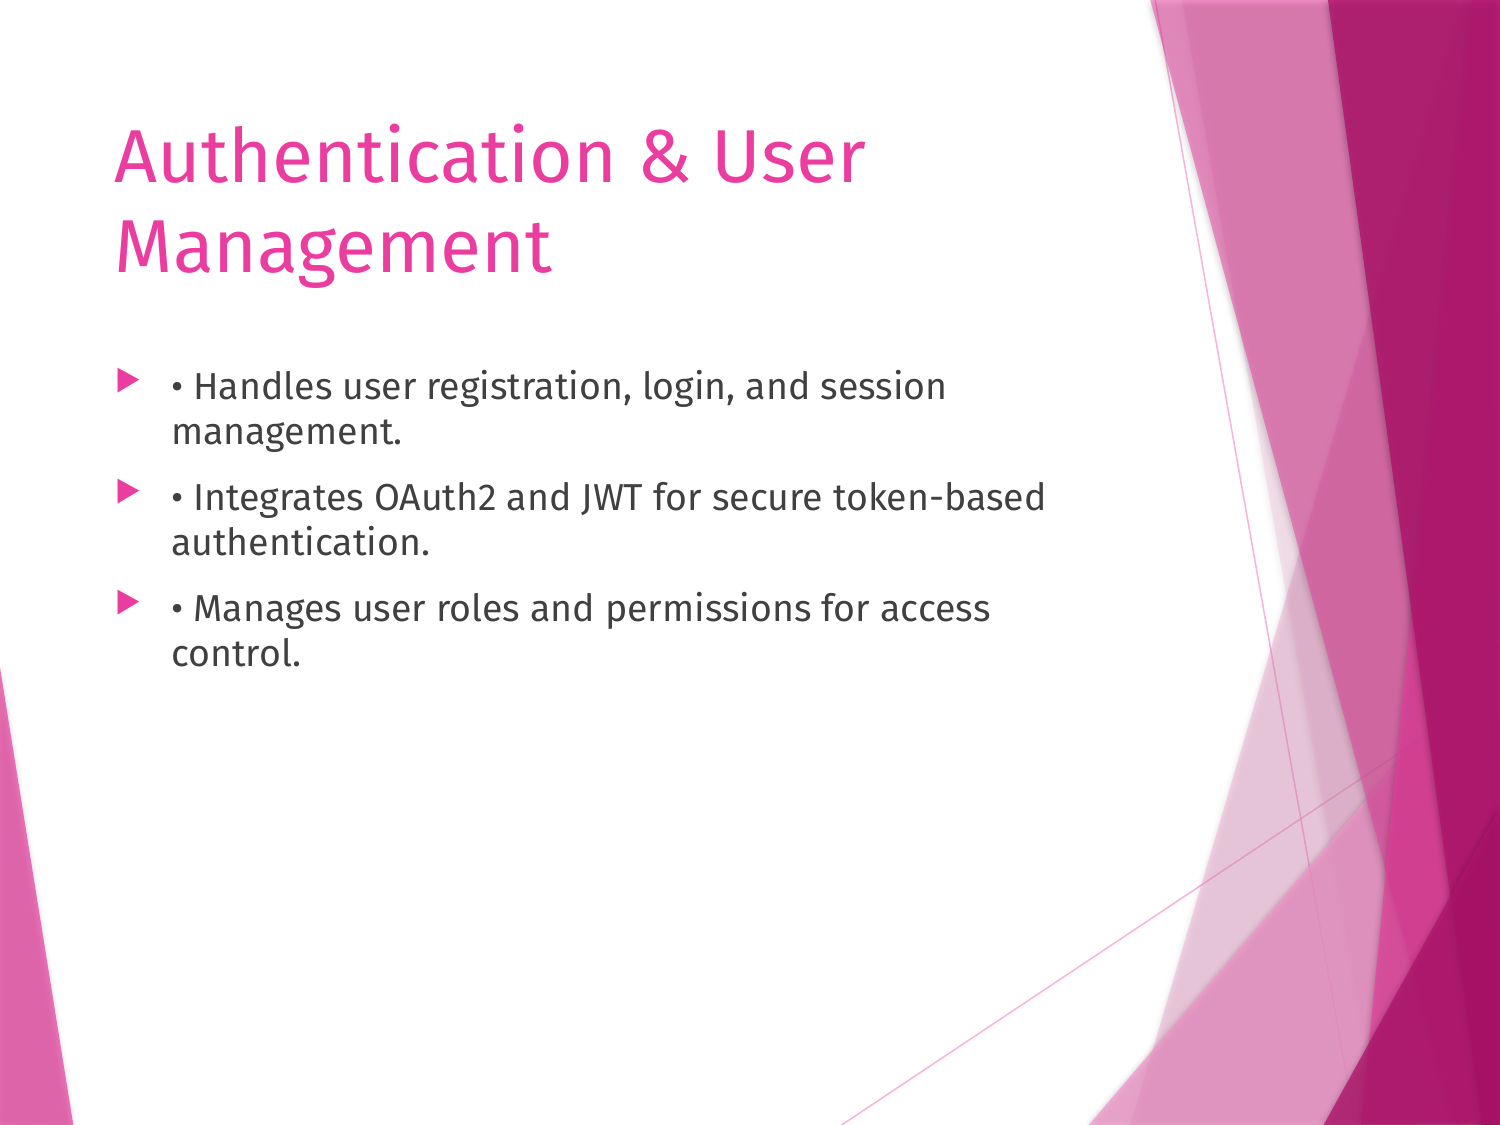

# Authentication & User Management
• Handles user registration, login, and session management.
• Integrates OAuth2 and JWT for secure token-based authentication.
• Manages user roles and permissions for access control.